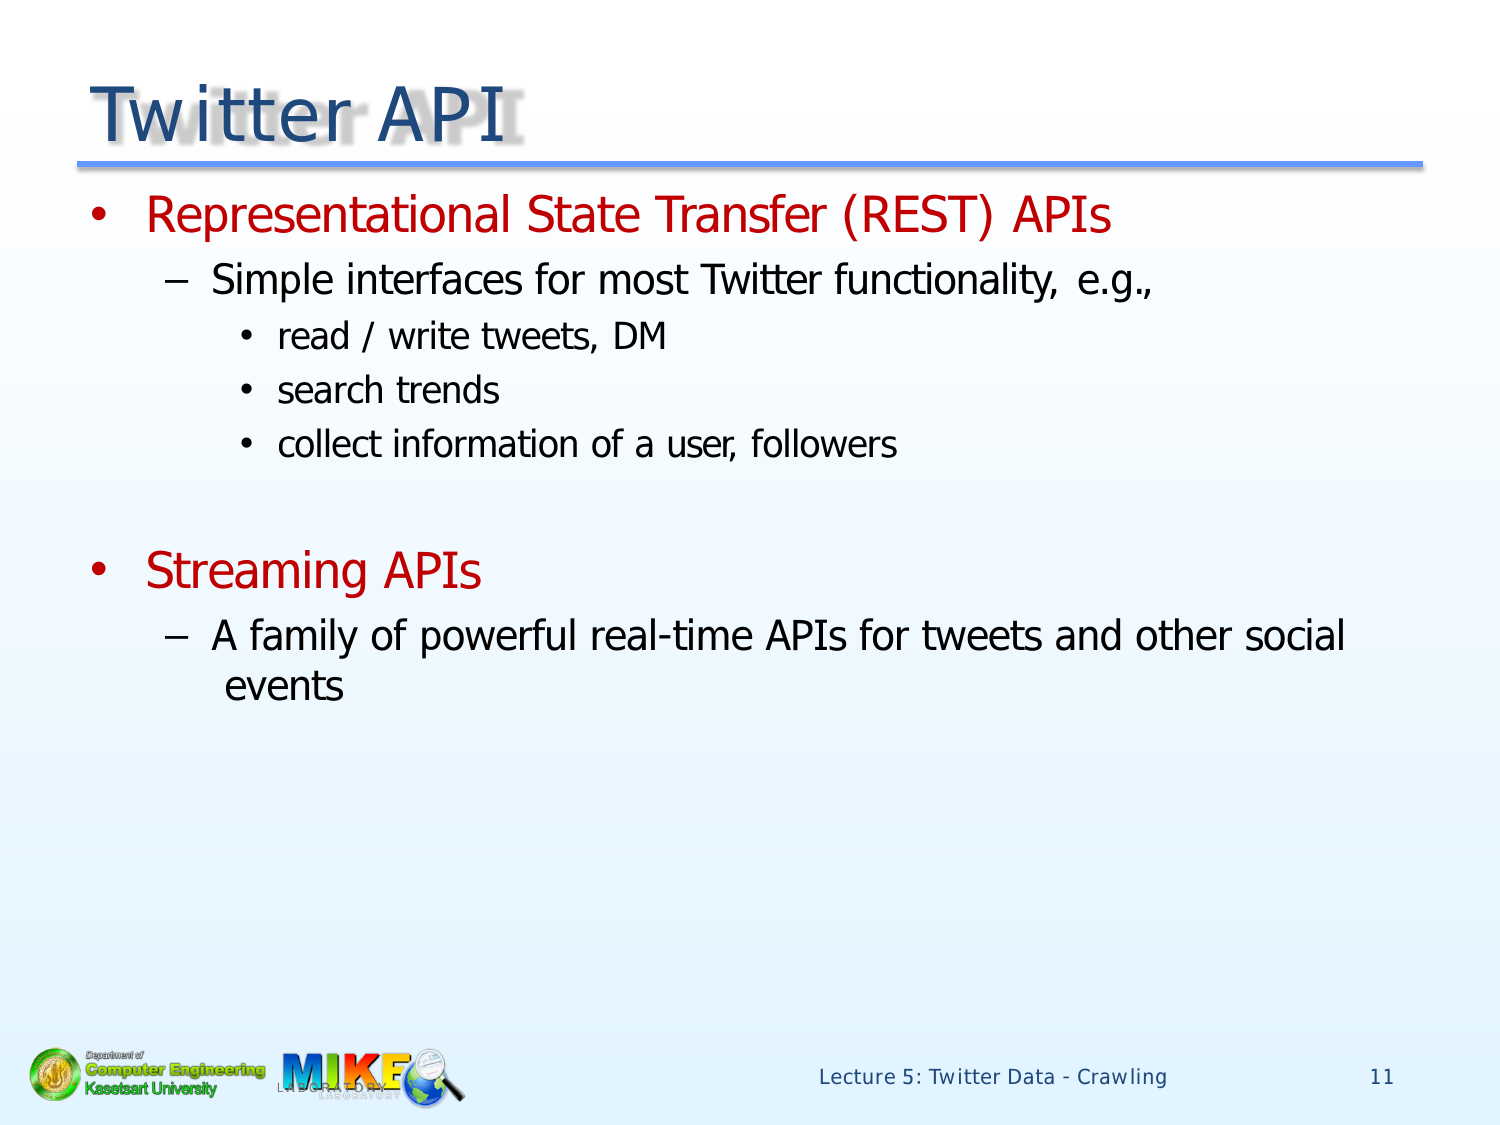

# Twitter API
Representational State Transfer (REST) APIs
Simple interfaces for most Twitter functionality, e.g.,
read / write tweets, DM
search trends
collect information of a user, followers

Streaming APIs
A family of powerful real-time APIs for tweets and other social  events
Lecture 5: Twitter Data - Crawling
11